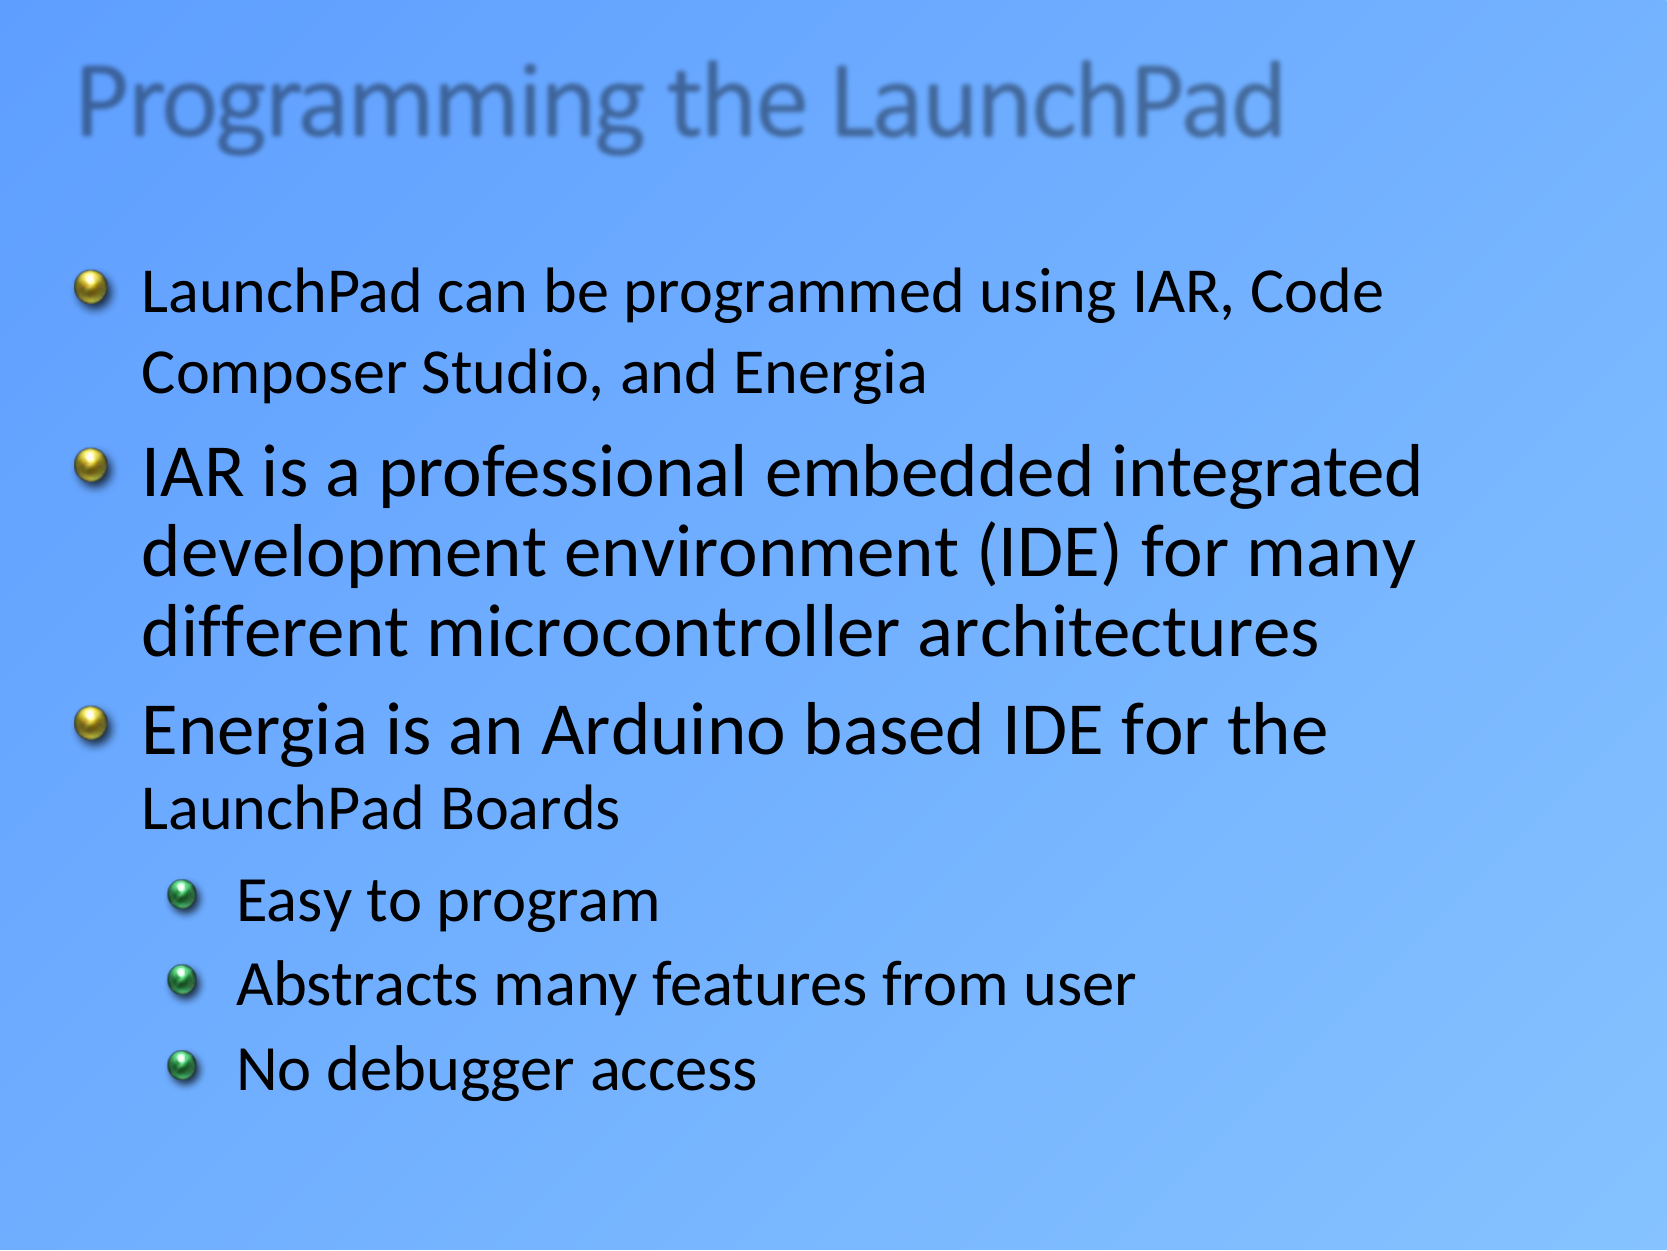

LaunchPad can be programmed using IAR, Code
Composer Studio, and Energia
IAR is a professional embedded integrated development environment (IDE) for many different microcontroller architectures
Energia is an Arduino based IDE for the
LaunchPad Boards
Easy to program
Abstracts many features from user
No debugger access